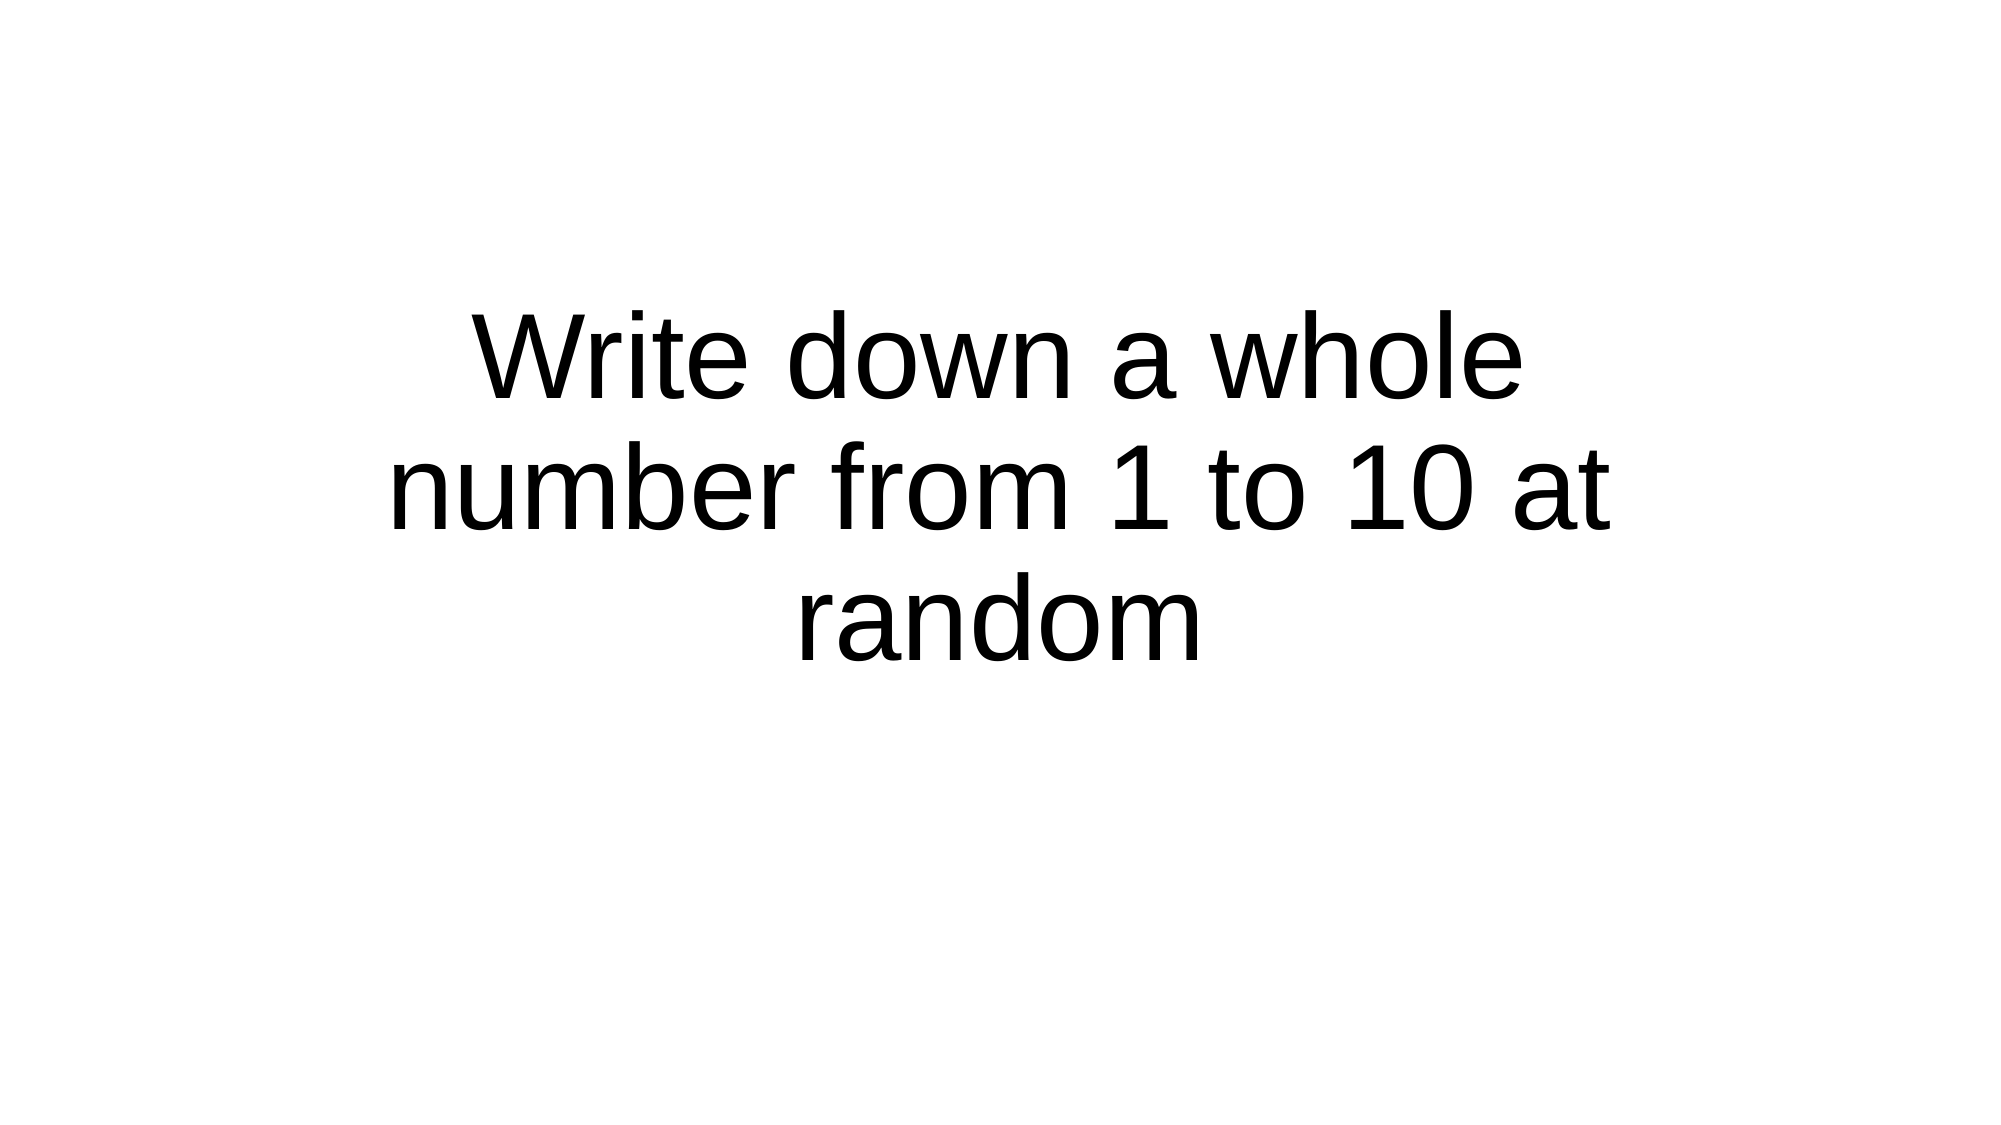

# Write down a whole number from 1 to 10 at random